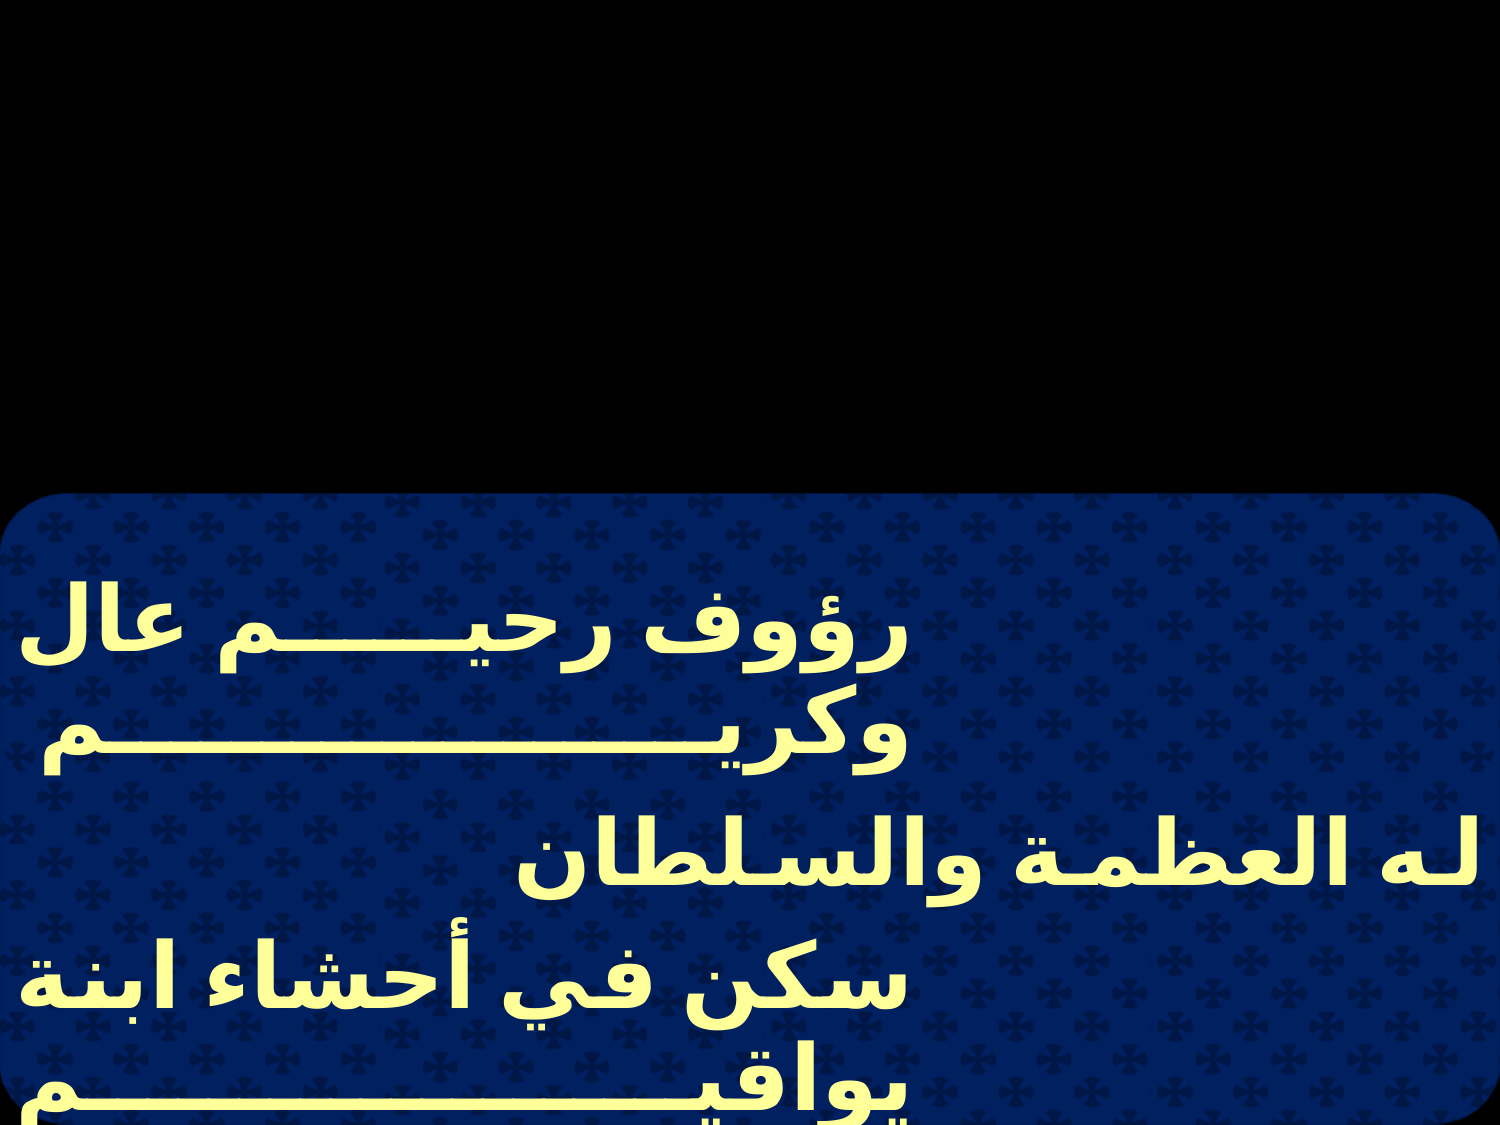

| رؤوف رحيم عال وكريم |  |  |
| --- | --- | --- |
|  | له العظمة والسلطان |  |
| سكن في أحشاء ابنة يواقيم |  |  |
|  | أجيوس أثاناتوس ناي نان |  |